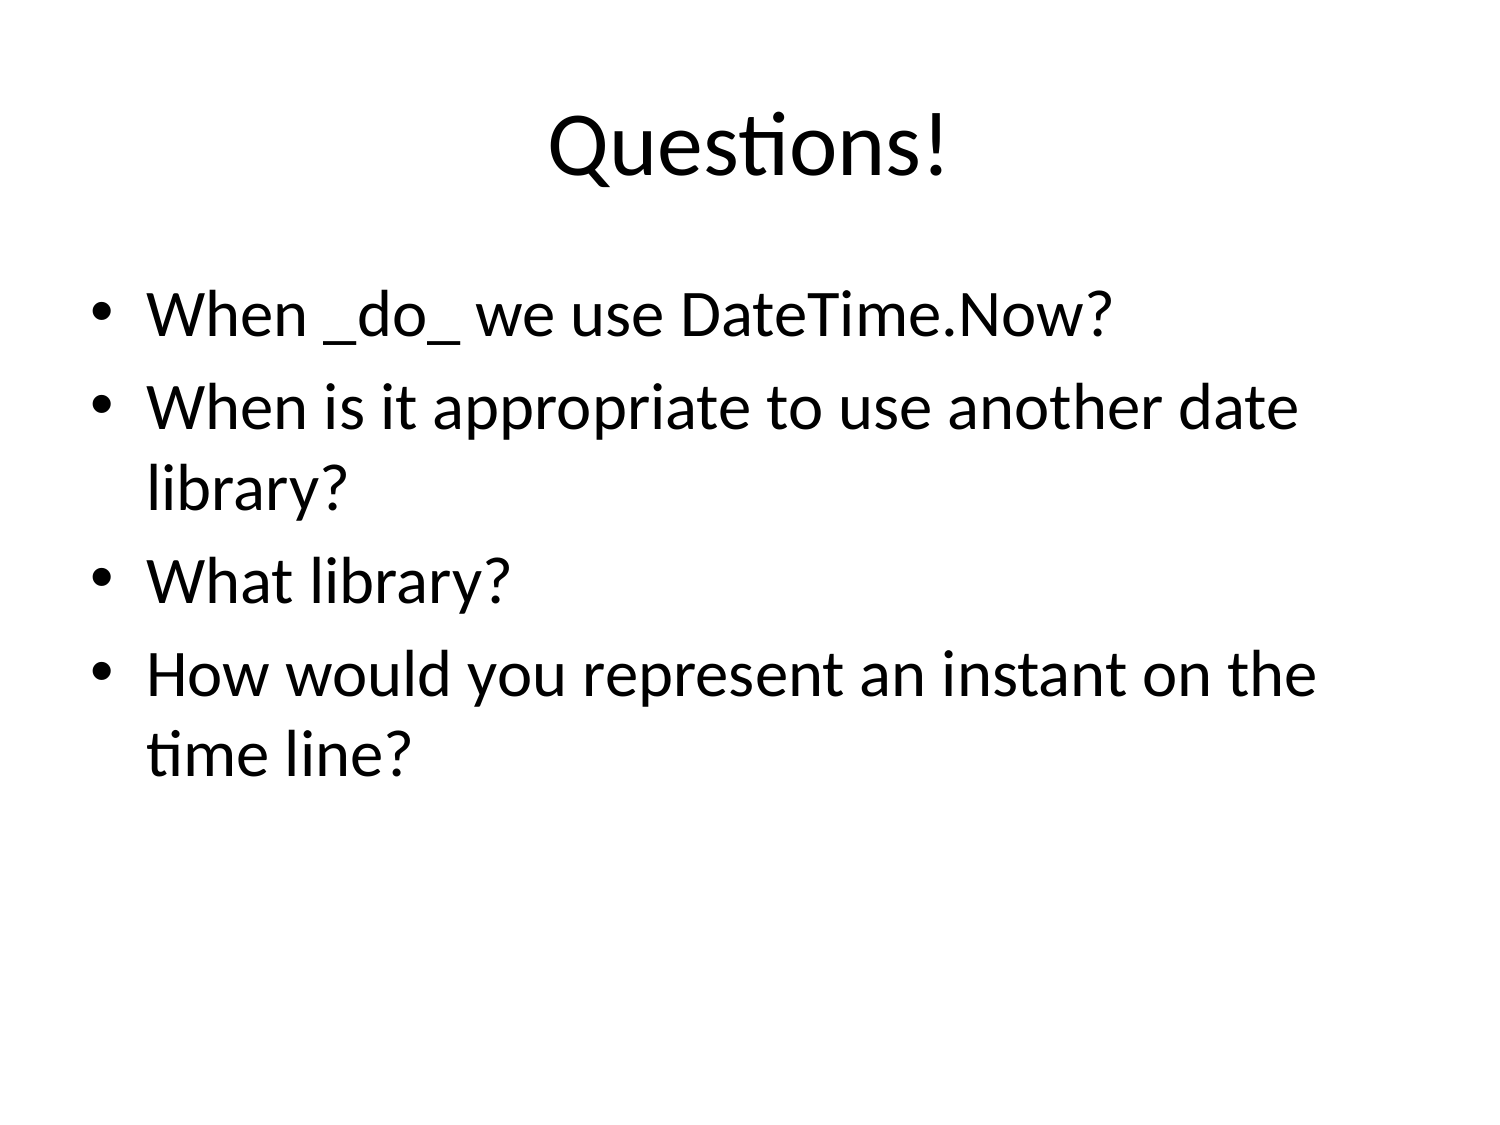

# Questions!
When _do_ we use DateTime.Now?
When is it appropriate to use another date library?
What library?
How would you represent an instant on the time line?